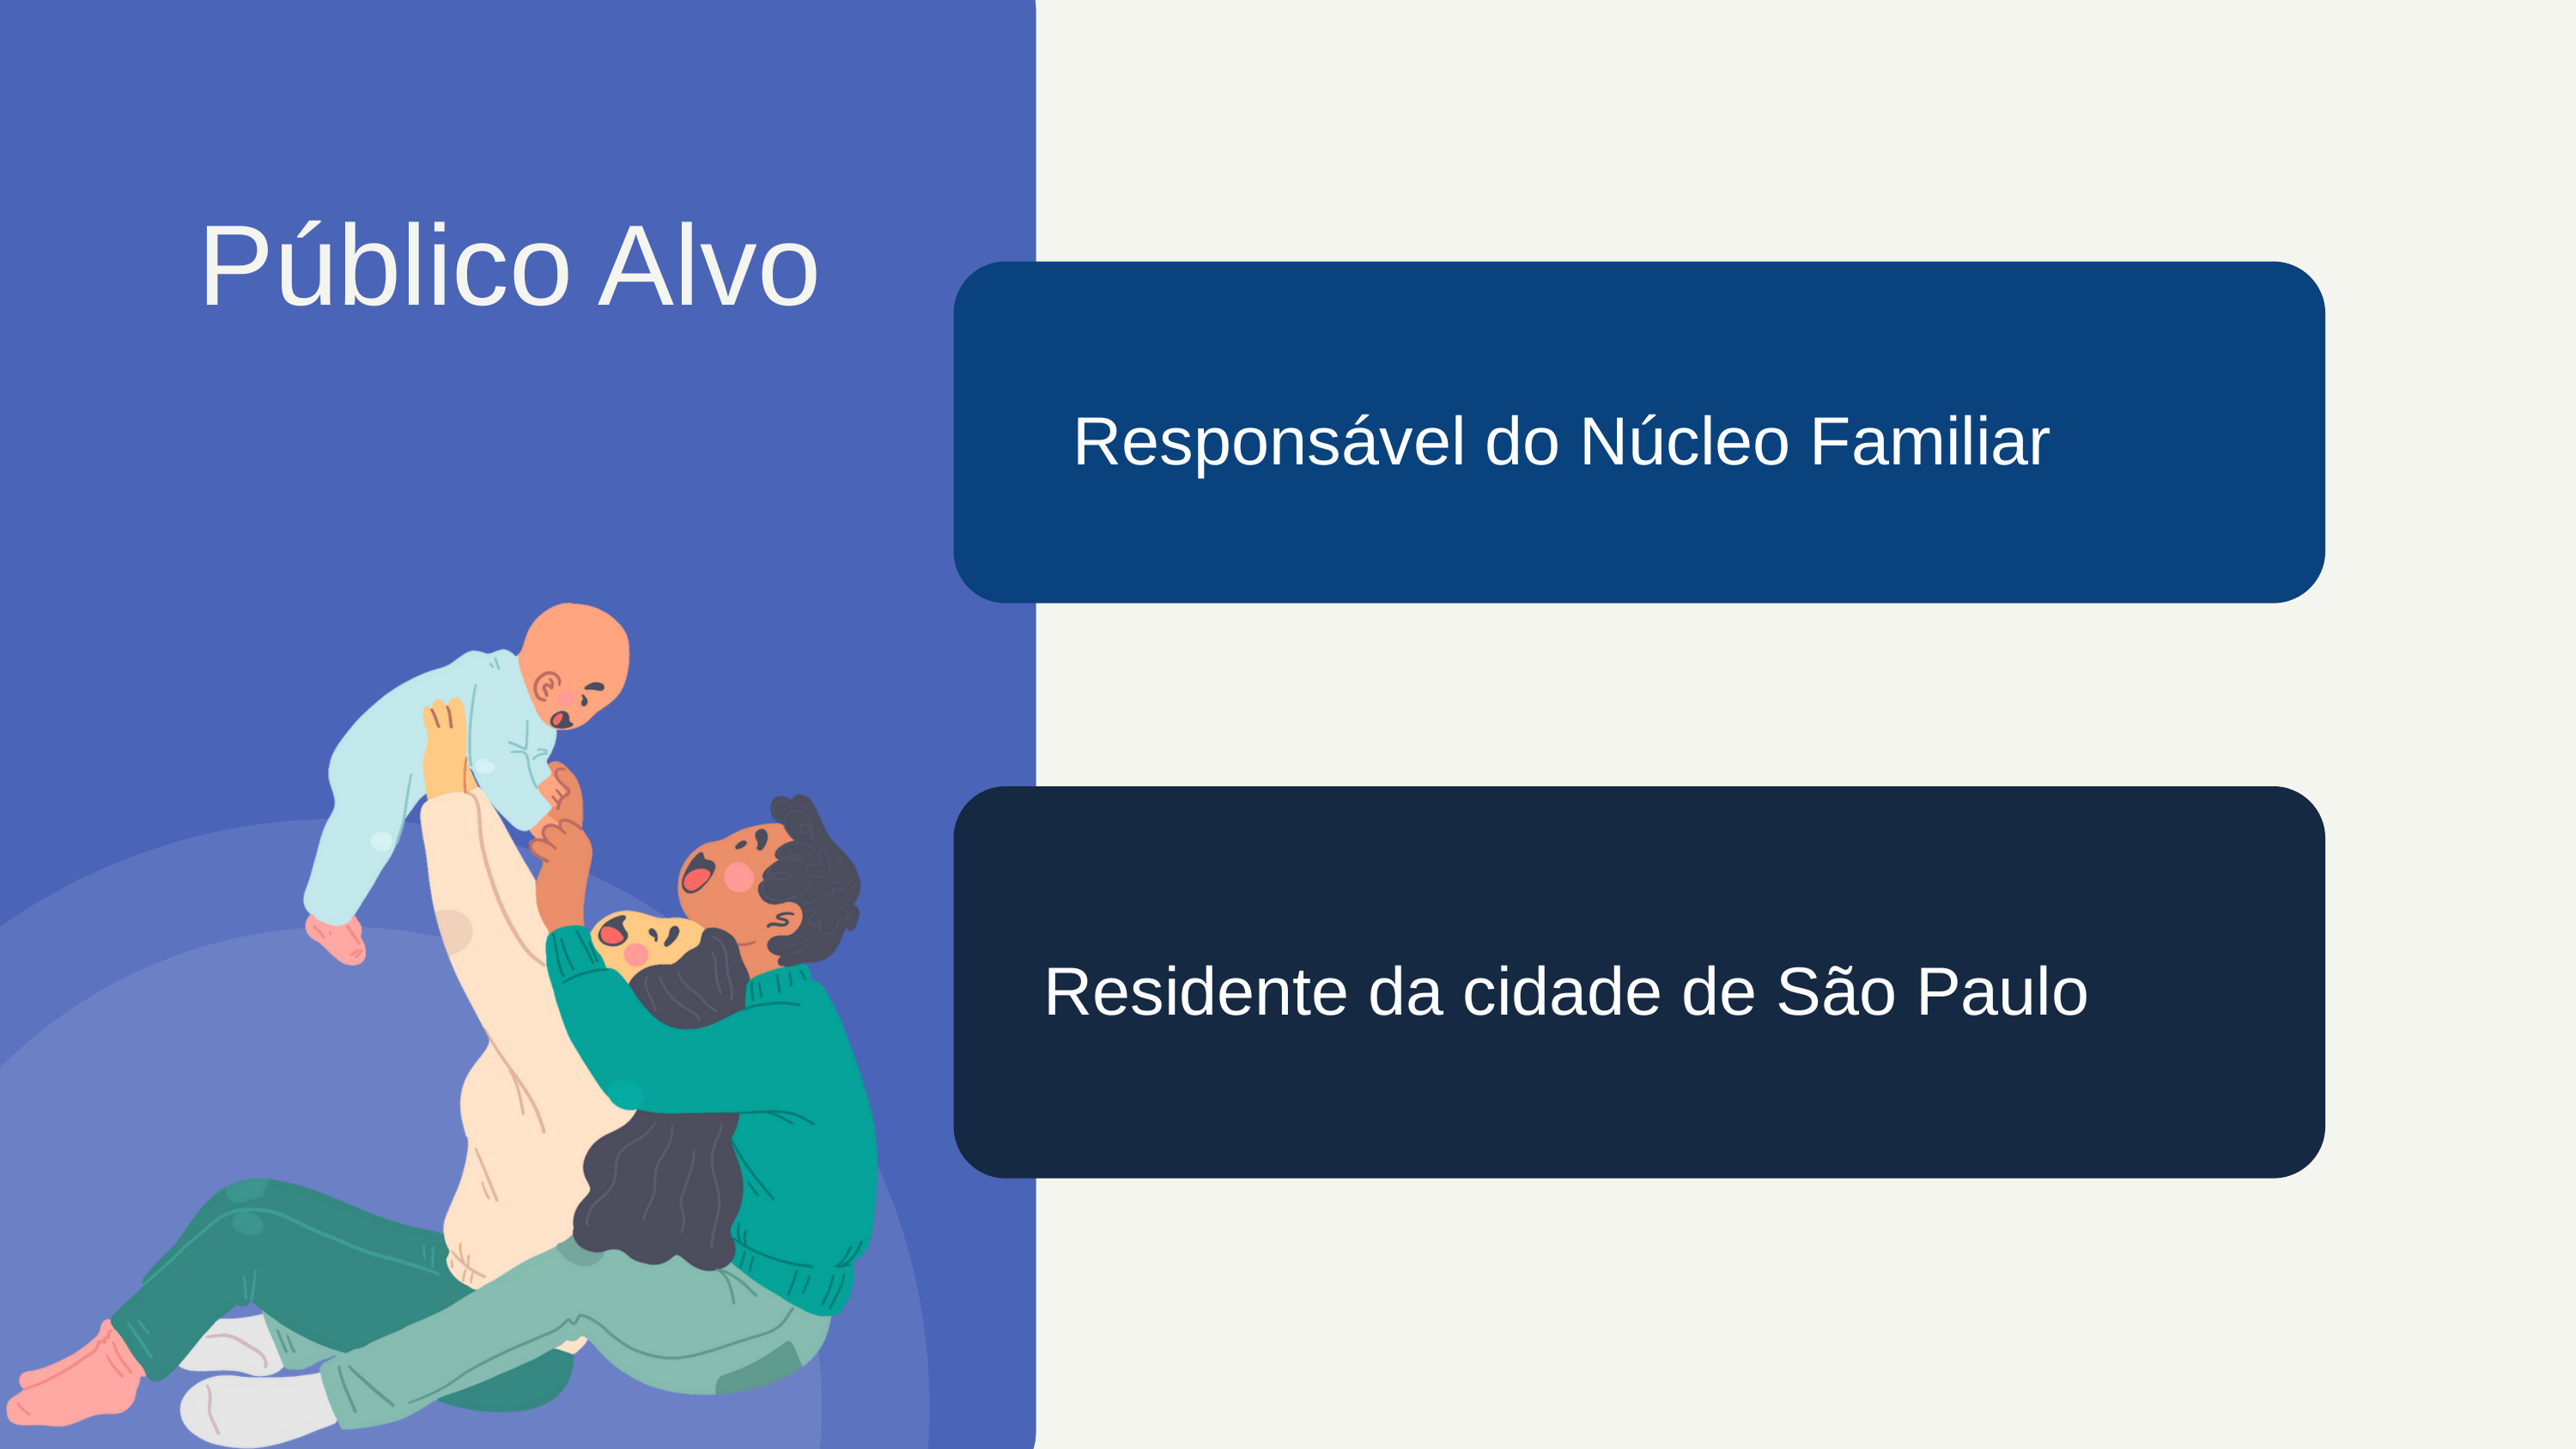

Público Alvo

Responsável do Núcleo Familiar

Residente da cidade de São Paulo